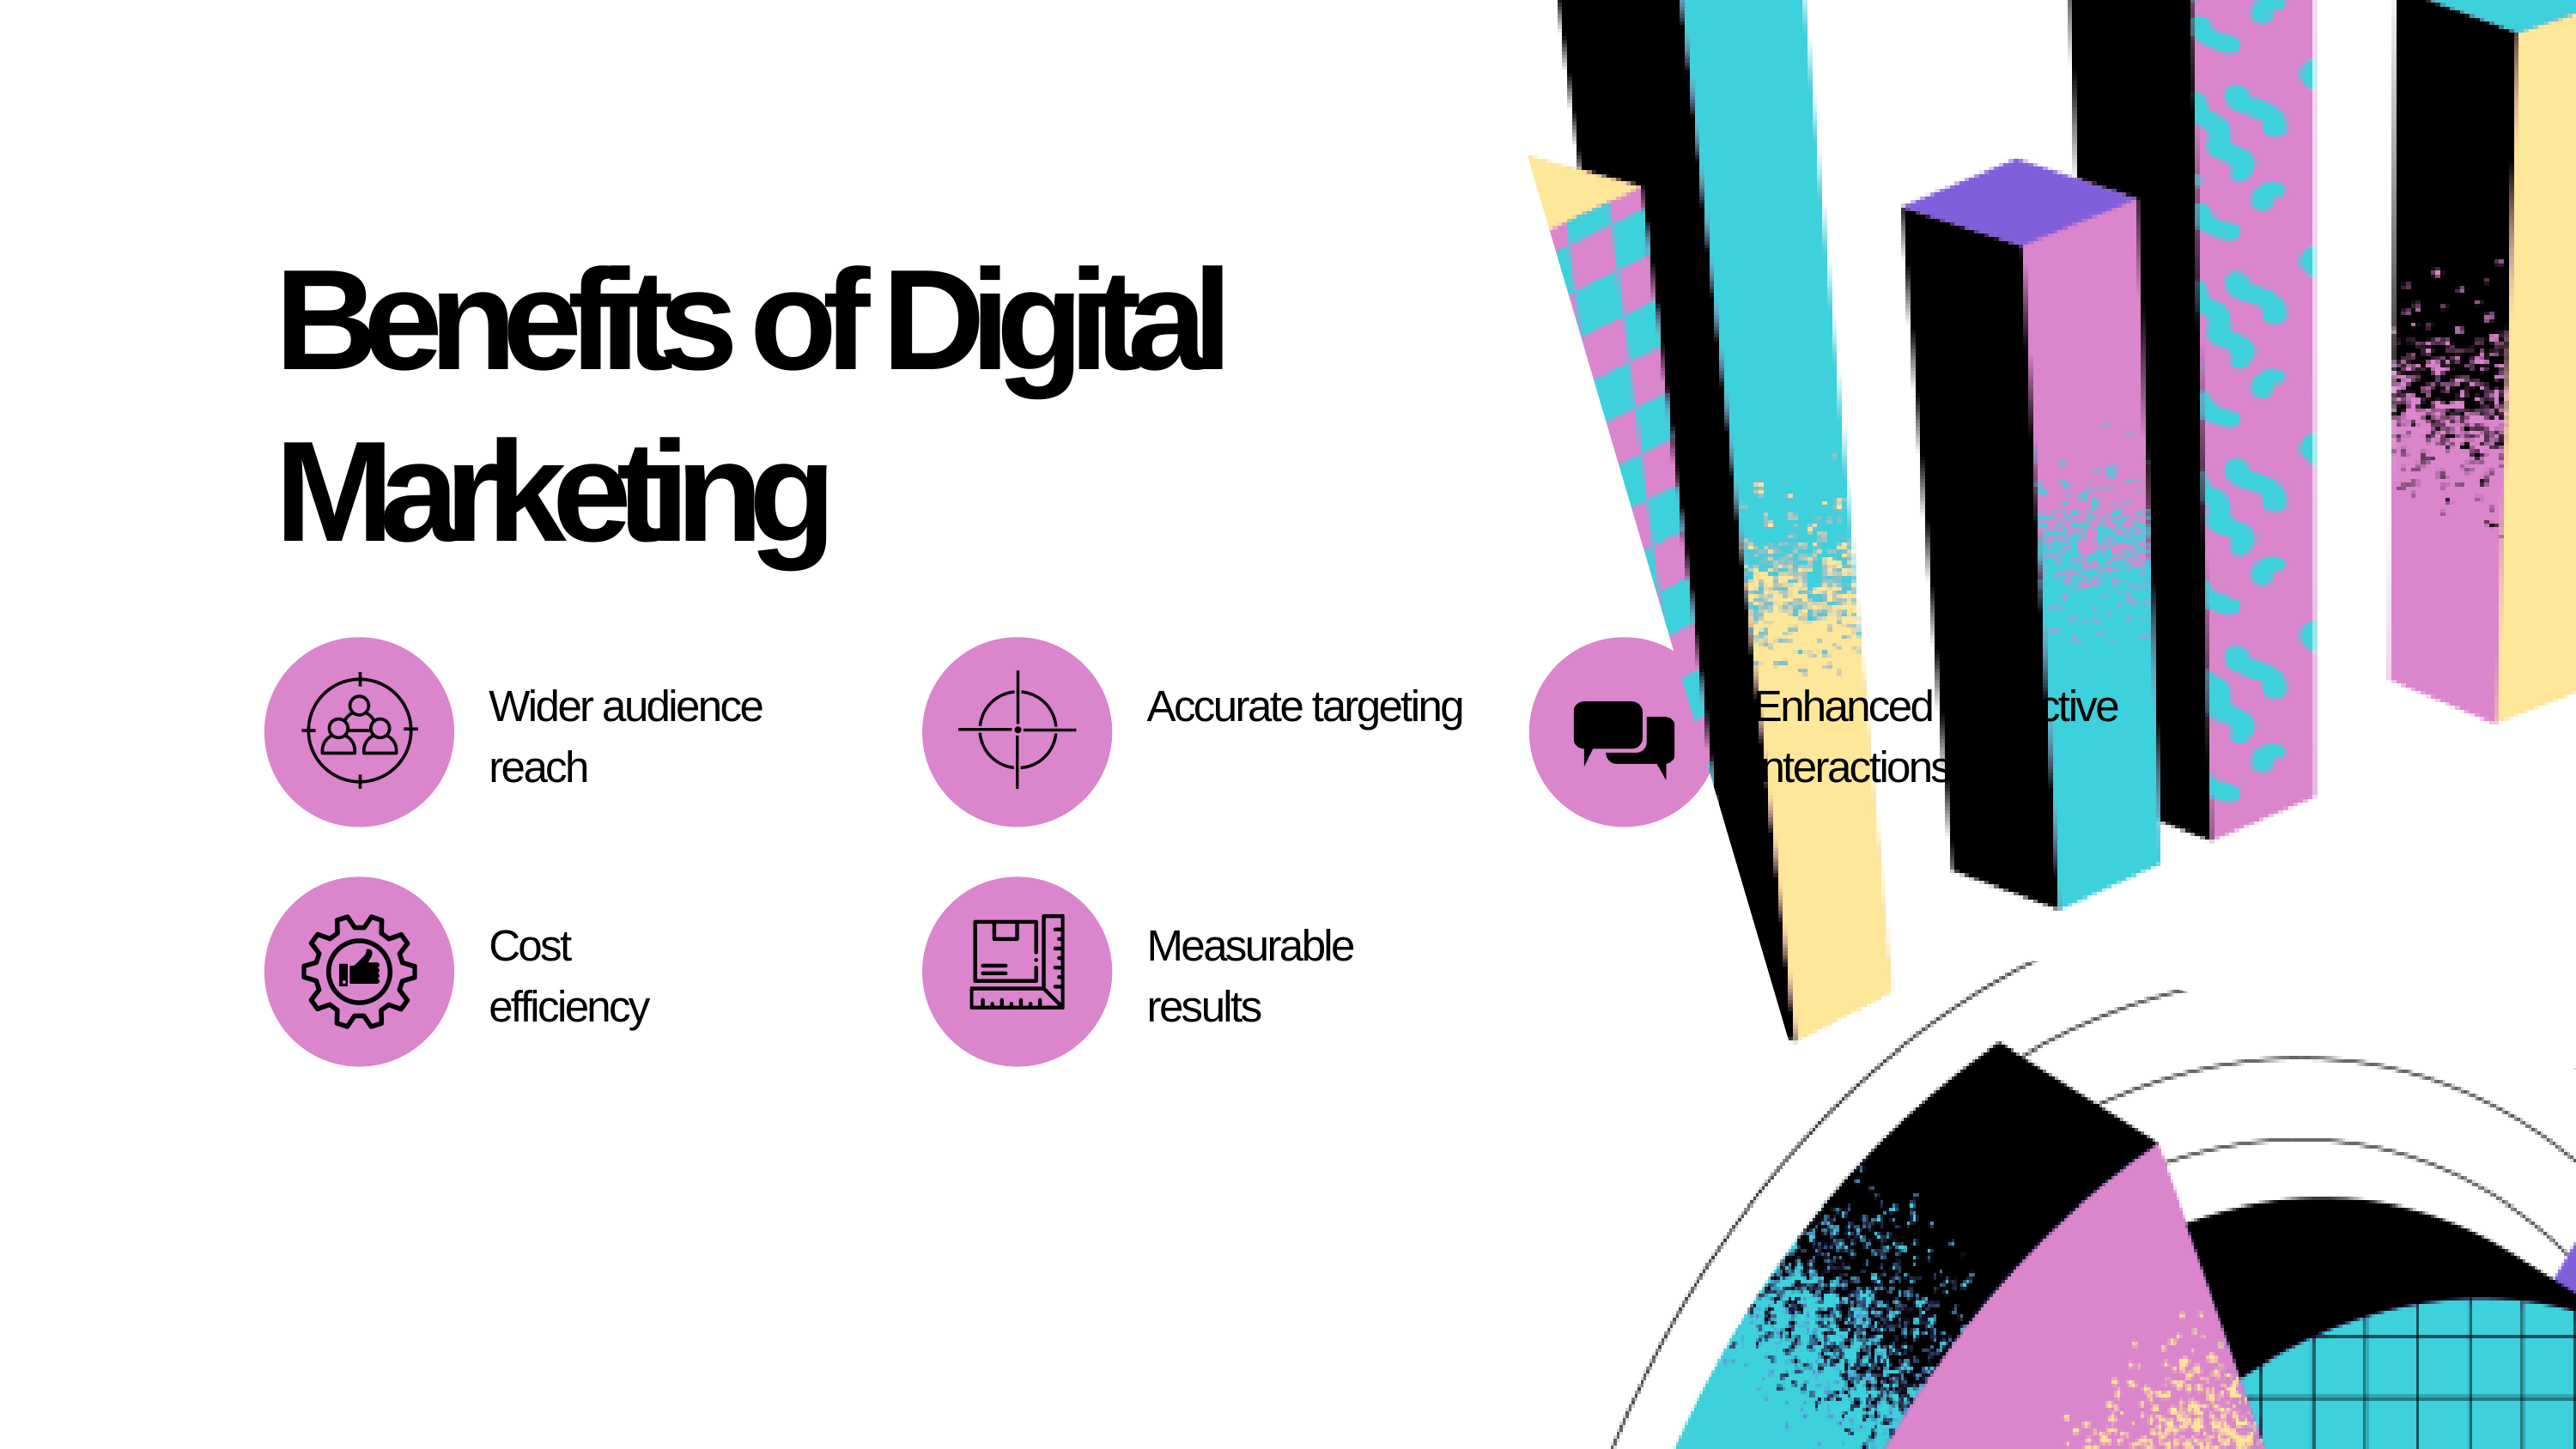

Benefits of Digital Marketing

Wider audience reach
Accurate targeting
Enhanced interactive interactions

Cost efficiency
Measurable results